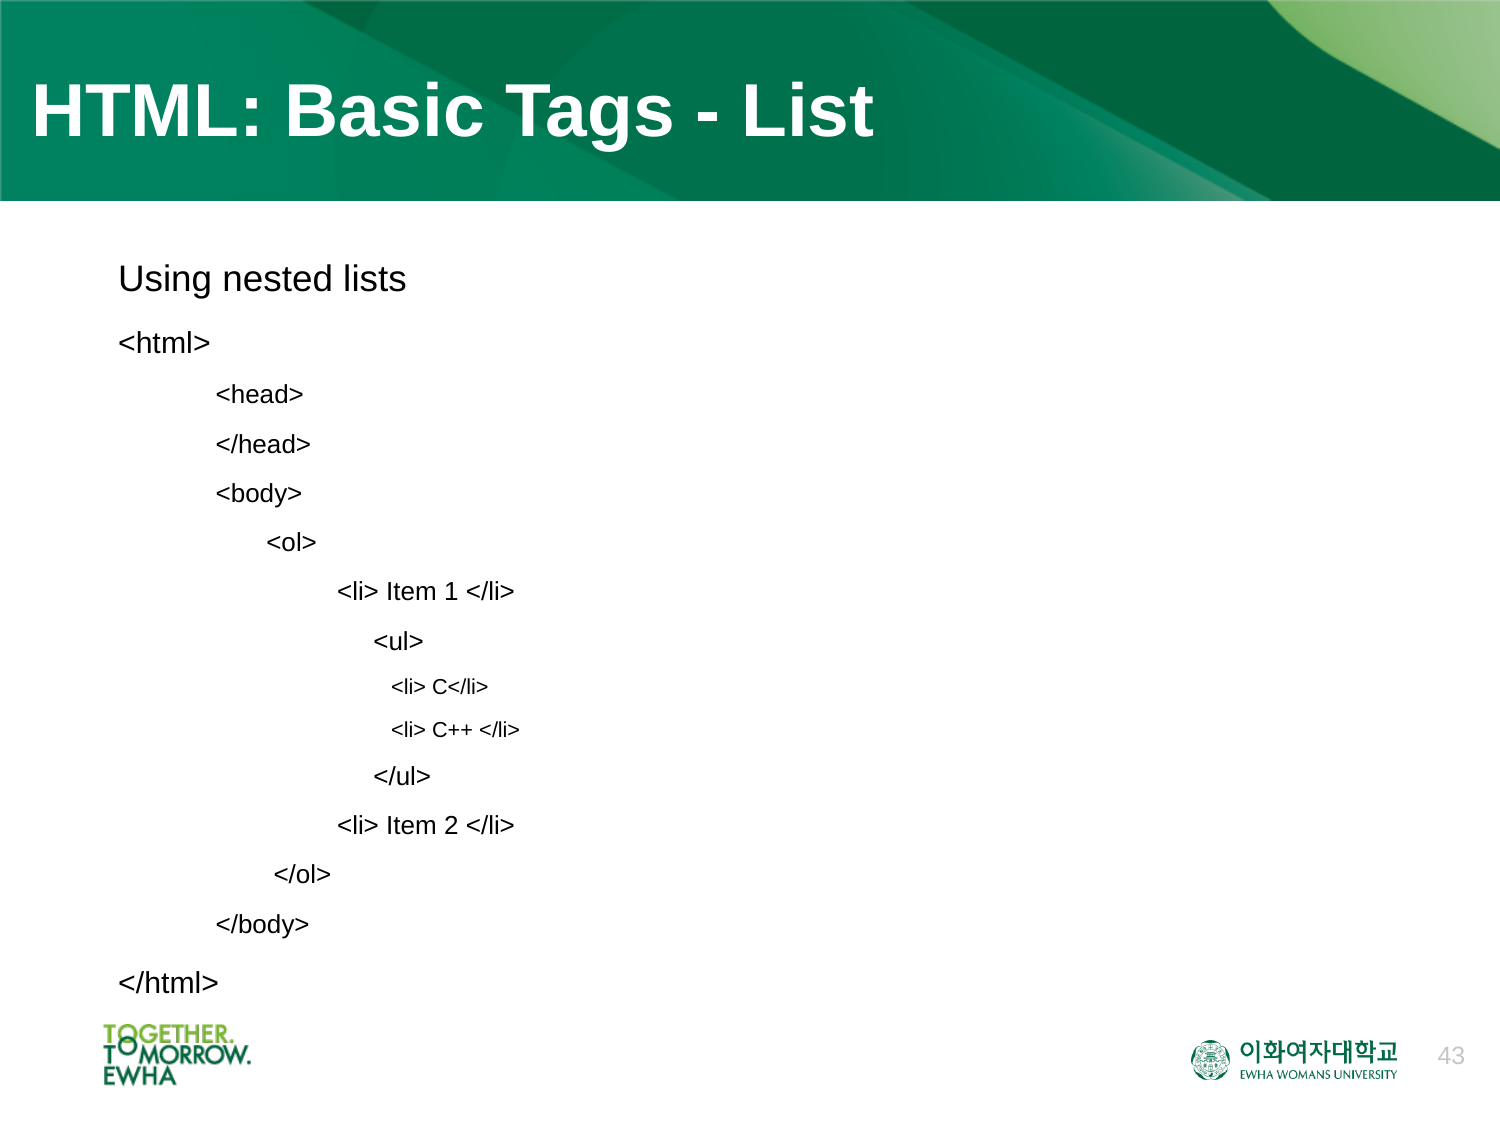

# HTML: Basic Tags - List
Using nested lists
<html>
<head>
</head>
<body>
       <ol>
	      <li> Item 1 </li>
	           <ul>
	<li> C</li>
	<li> C++ </li>
	           </ul>
	      <li> Item 2 </li>
        </ol>
</body>
</html>
43